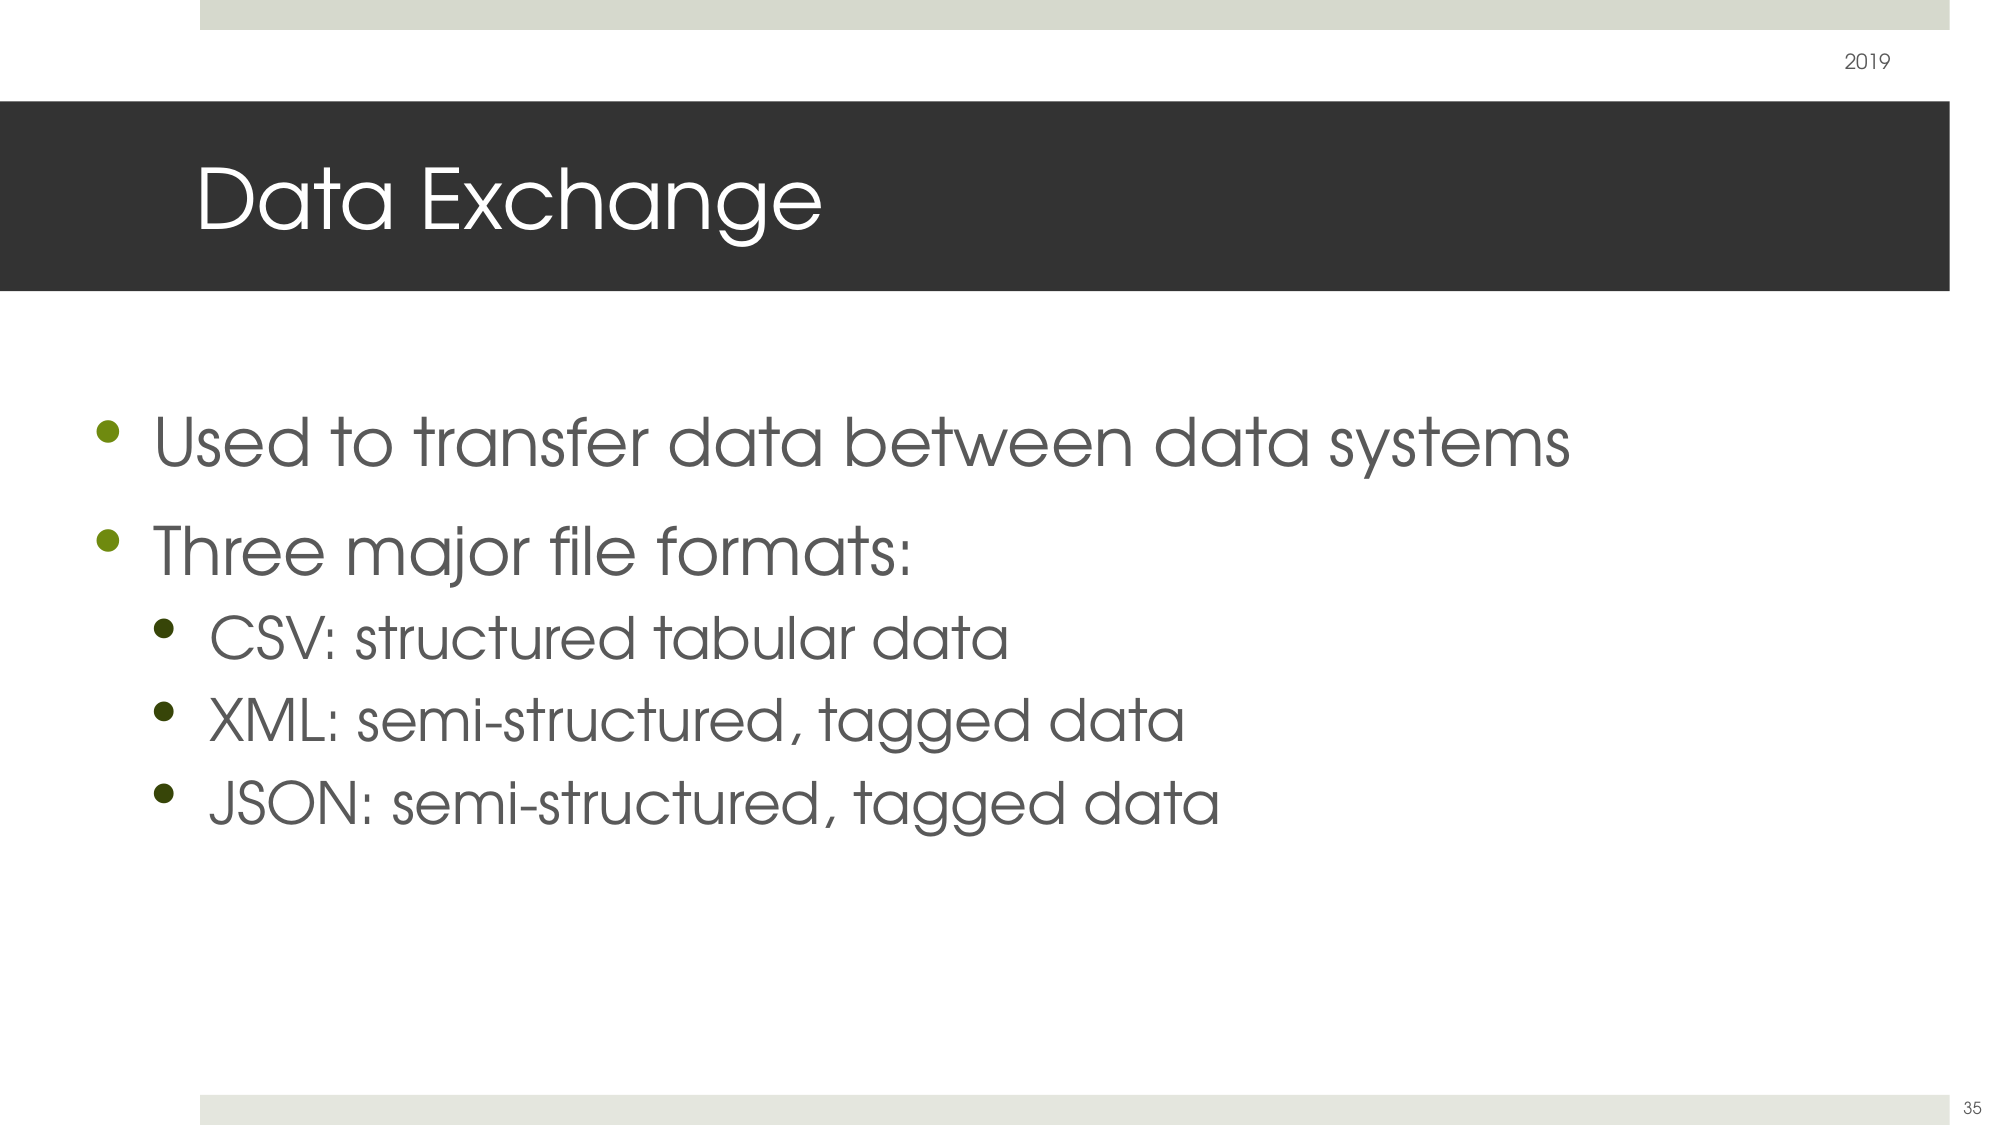

2019
# Data Exchange
Used to transfer data between data systems
Three major file formats:
CSV: structured tabular data
XML: semi-structured, tagged data
JSON: semi-structured, tagged data
35